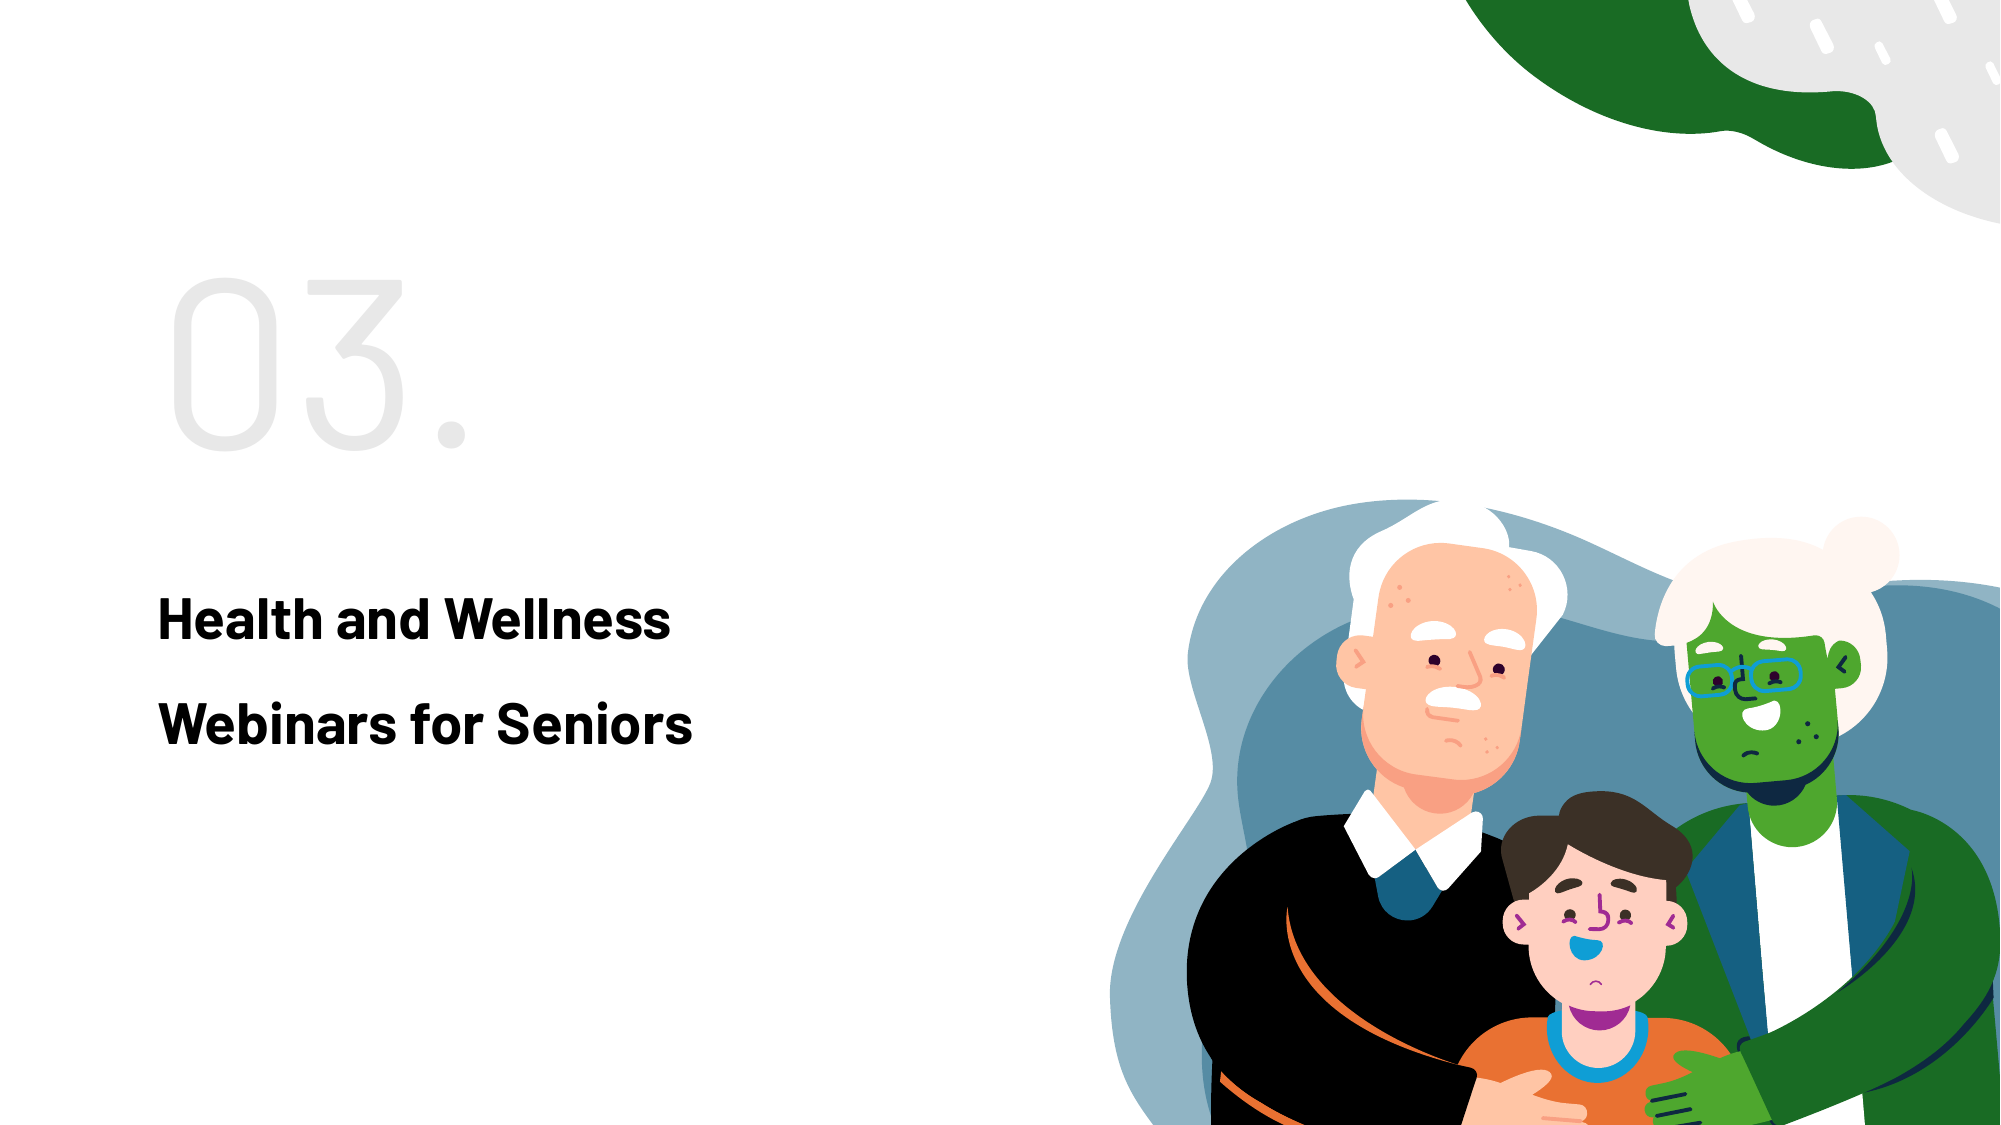

03.

# Health and Wellness Webinars for Seniors